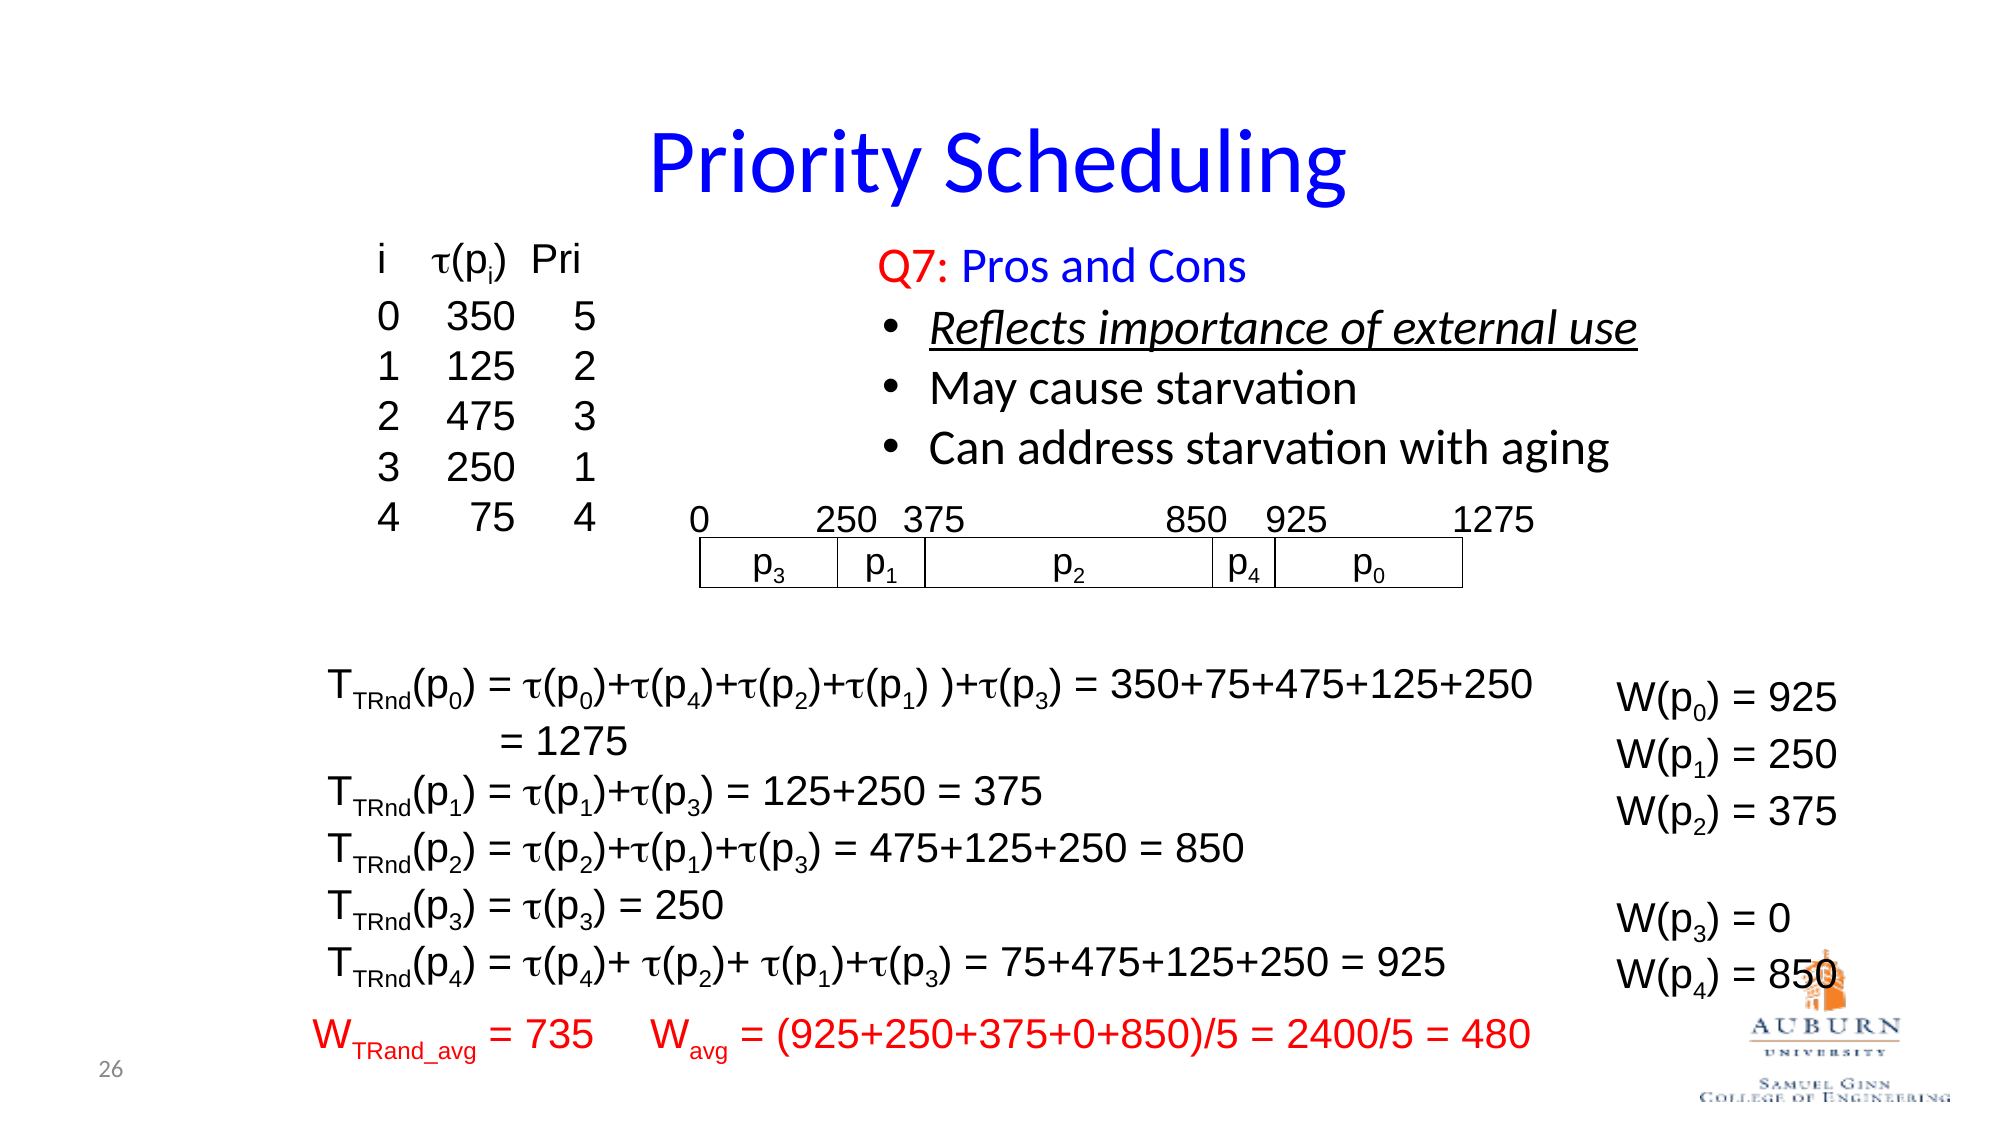

Priority Scheduling
i    τ(pi)  Pri
0    350     5
1    125     2
2    475     3
3    250     1
4      75     4
Q7: Pros and Cons
Reflects importance of external use
May cause starvation
Can address starvation with aging
0
250
375
850
925
1275
p3
p1
p2
p4
p0
TTRnd(p0) = τ(p0)+τ(p4)+τ(p2)+τ(p1) )+τ(p3) = 350+75+475+125+250
               = 1275
TTRnd(p1) = τ(p1)+τ(p3) = 125+250 = 375
TTRnd(p2) = τ(p2)+τ(p1)+τ(p3) = 475+125+250 = 850
TTRnd(p3) = τ(p3) = 250
TTRnd(p4) = τ(p4)+ τ(p2)+ τ(p1)+τ(p3) = 75+475+125+250 = 925
W(p0) = 925
W(p1) = 250
W(p2) = 375

W(p3) = 0
W(p4) = 850
WTRand_avg = 735
Wavg = (925+250+375+0+850)/5 = 2400/5 = 480
26